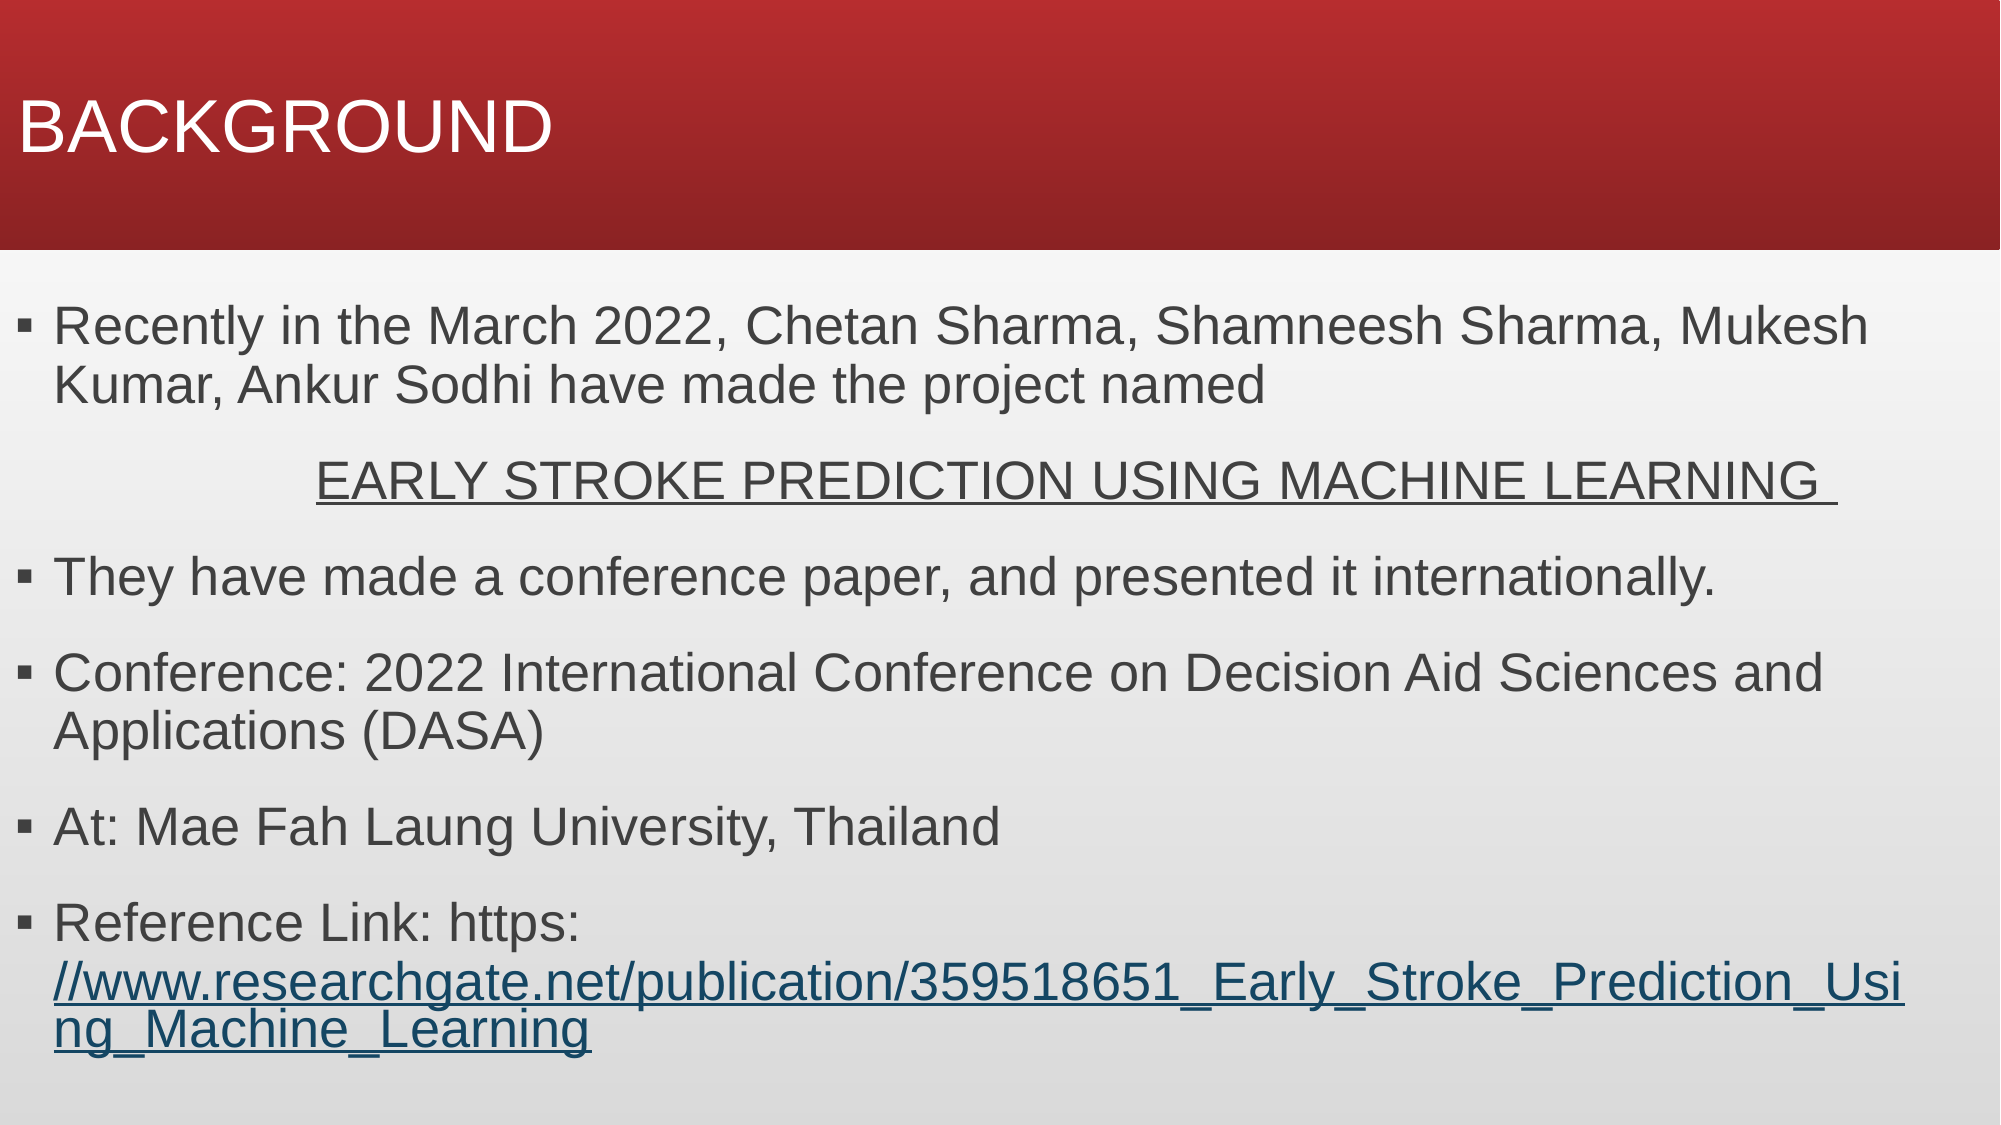

# BACKGROUND
Recently in the March 2022, Chetan Sharma, Shamneesh Sharma, Mukesh Kumar, Ankur Sodhi have made the project named
		EARLY STROKE PREDICTION USING MACHINE LEARNING
They have made a conference paper, and presented it internationally.
Conference: 2022 International Conference on Decision Aid Sciences and Applications (DASA)
At: Mae Fah Laung University, Thailand
Reference Link: https://www.researchgate.net/publication/359518651_Early_Stroke_Prediction_Using_Machine_Learning